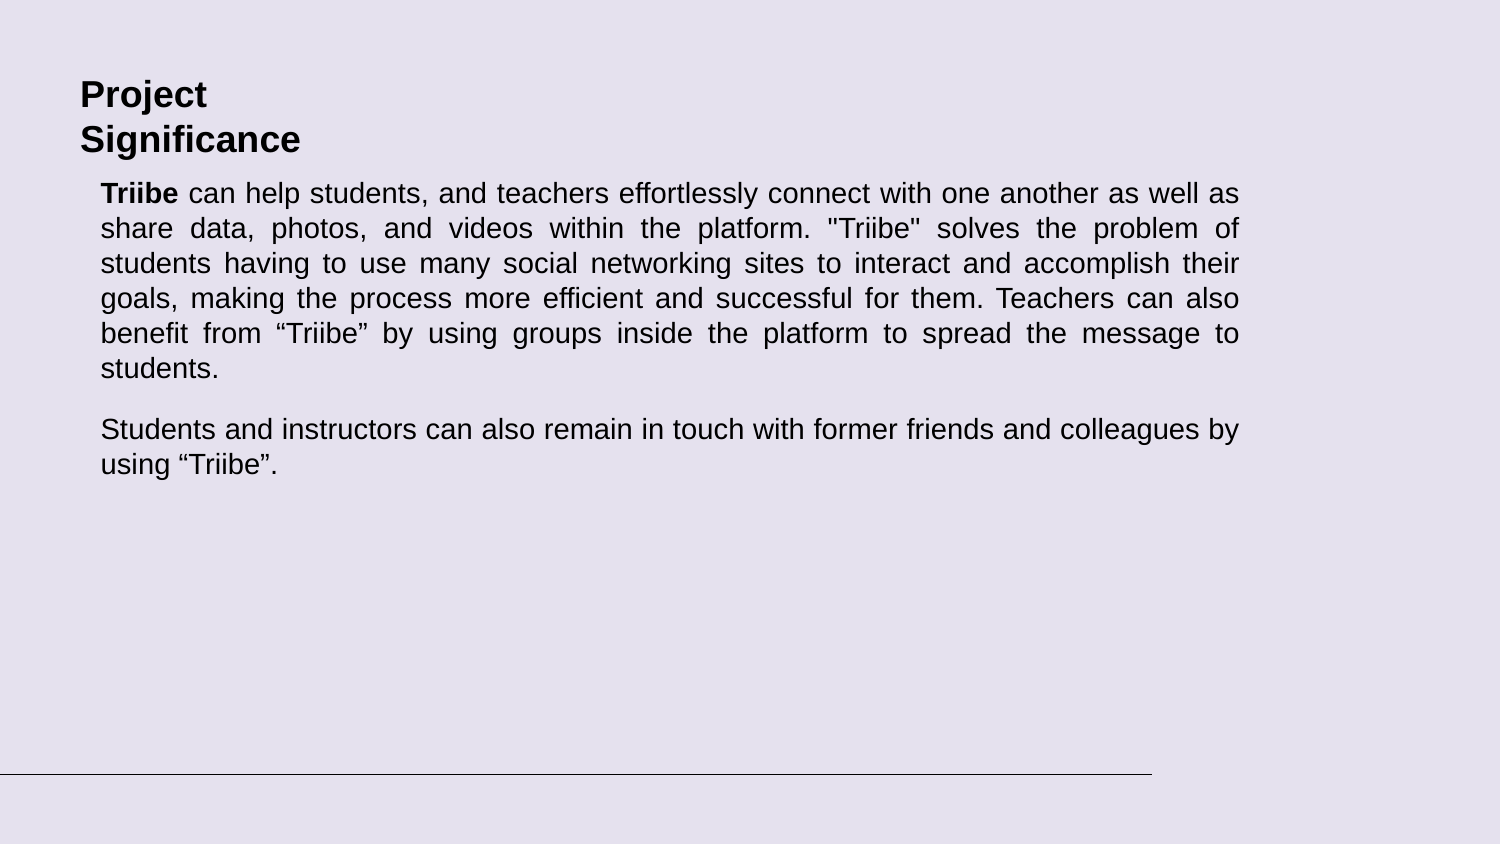

Project Significance
Triibe can help students, and teachers effortlessly connect with one another as well as share data, photos, and videos within the platform. "Triibe" solves the problem of students having to use many social networking sites to interact and accomplish their goals, making the process more efficient and successful for them. Teachers can also benefit from “Triibe” by using groups inside the platform to spread the message to students.
Students and instructors can also remain in touch with former friends and colleagues by using “Triibe”.